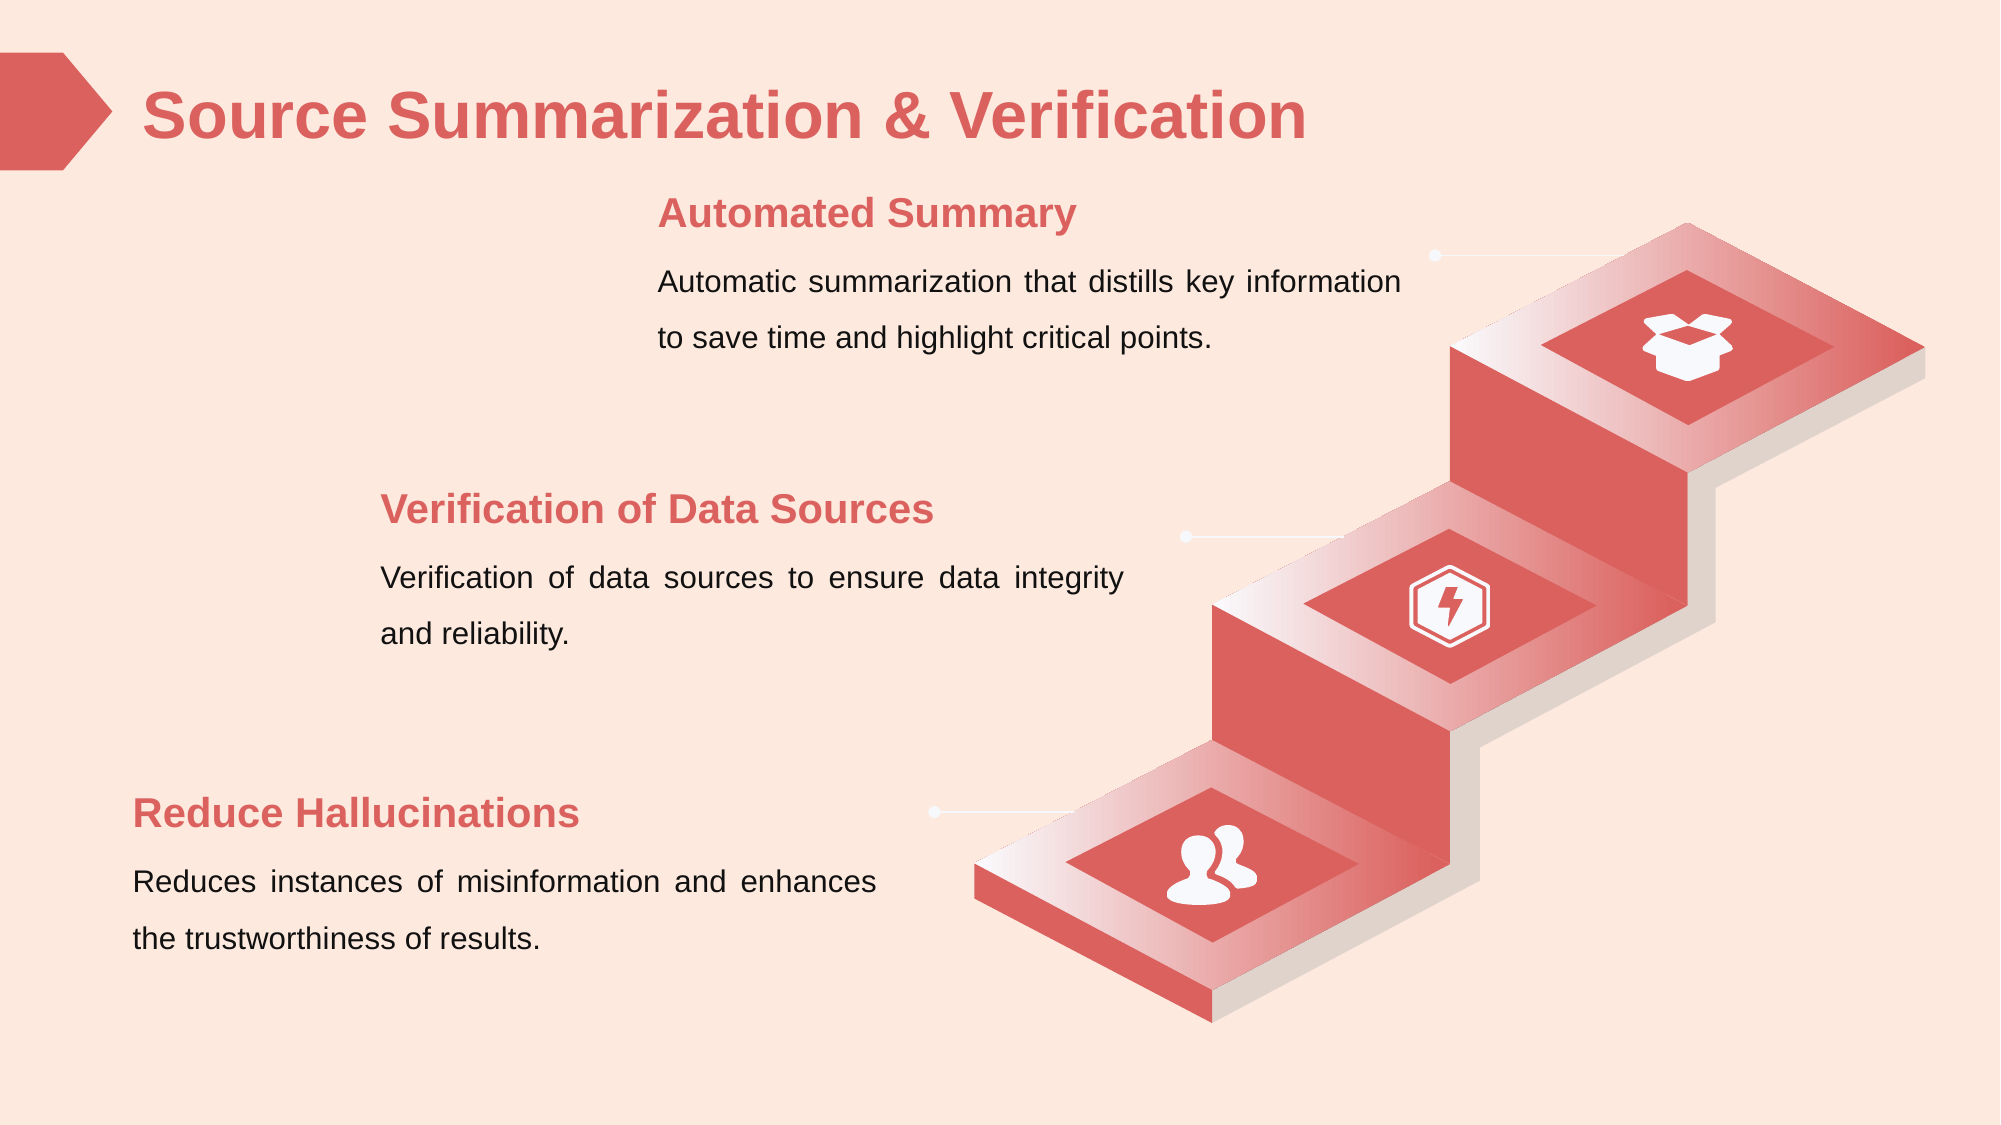

Source Summarization & Verification

Automated Summary

Automatic summarization that distills key information to save time and highlight critical points.

Verification of Data Sources

Verification of data sources to ensure data integrity and reliability.

Reduce Hallucinations

Reduces instances of misinformation and enhances the trustworthiness of results.